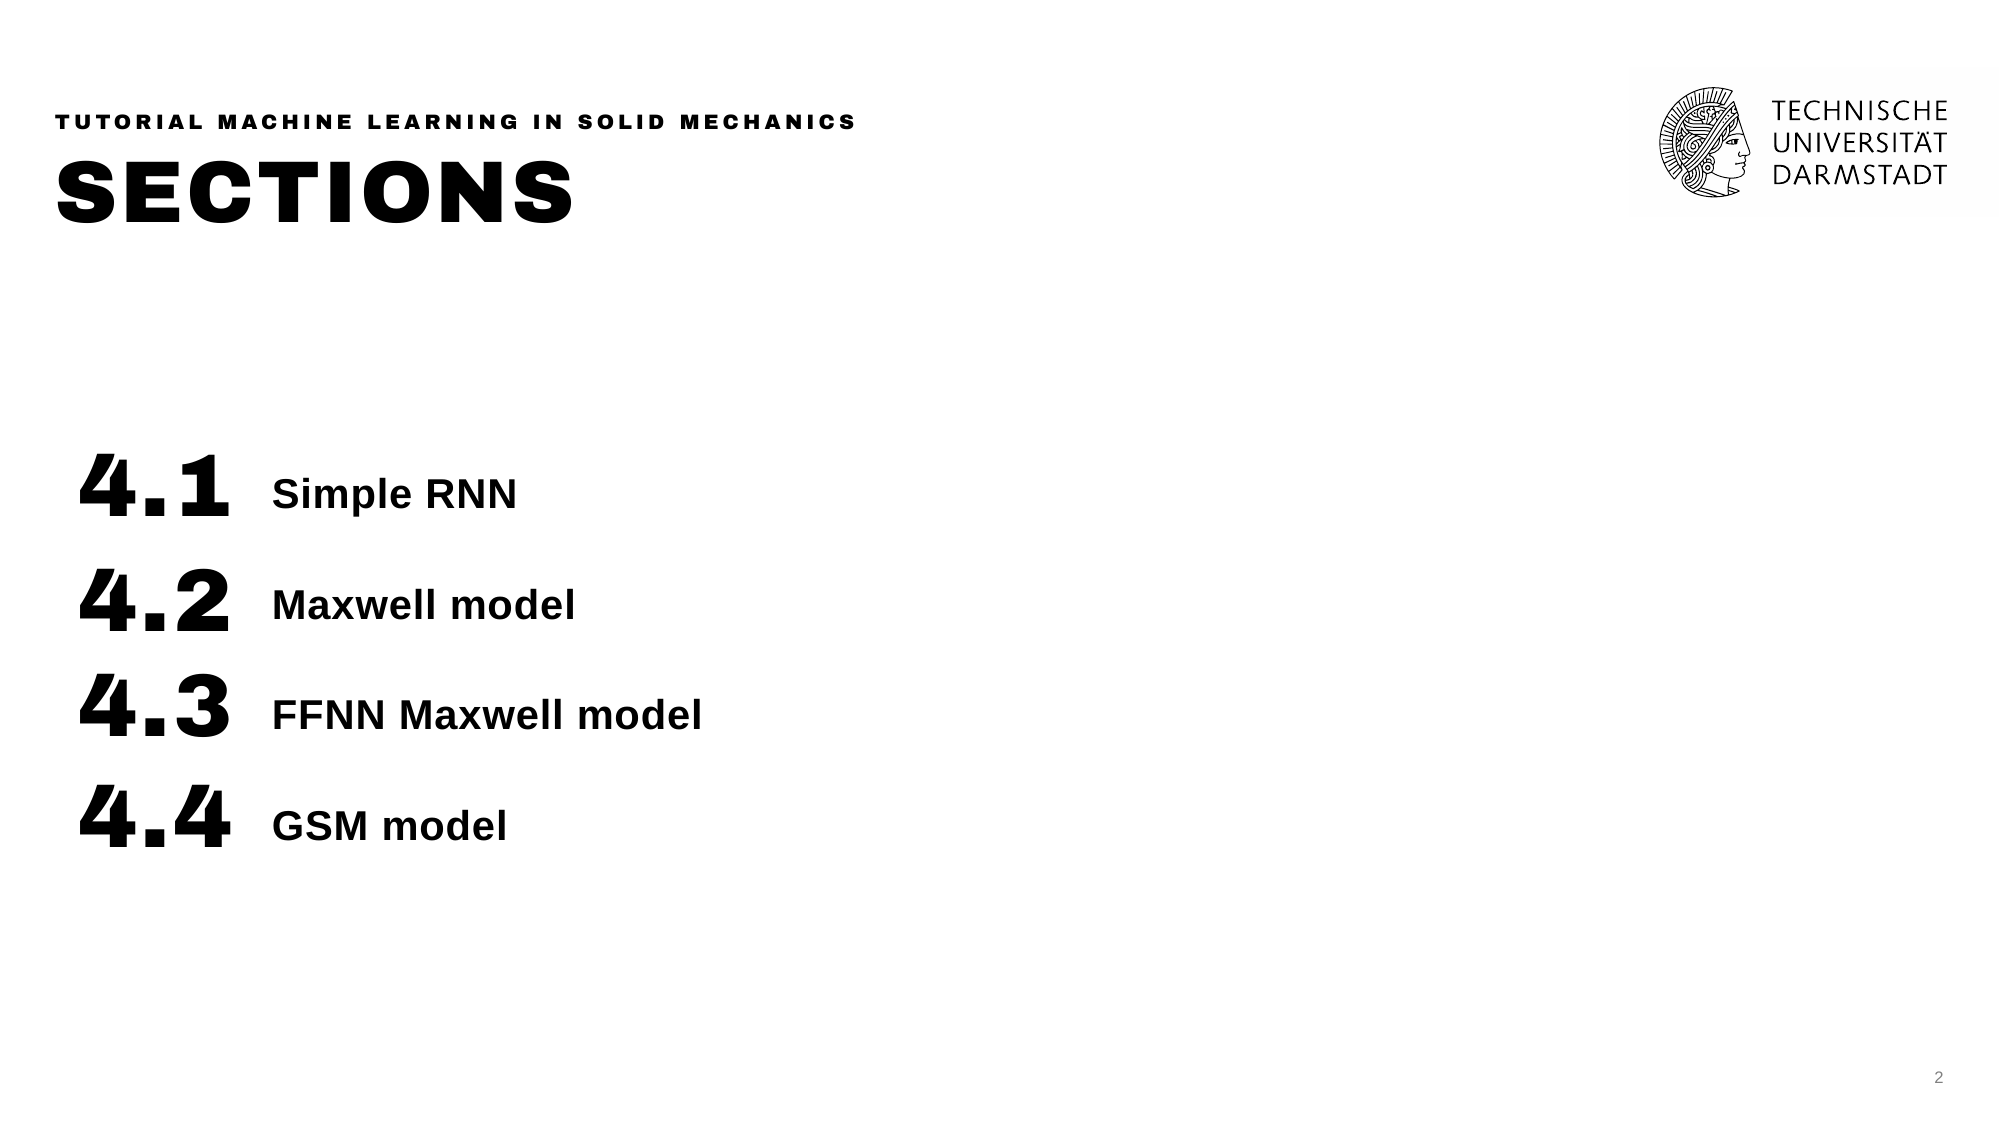

# Tutorial Machine Learning in Solid Mechanics
Sections
4.1

Simple RNN

4.2

Maxwell model

4.3

FFNN Maxwell model

4.4

GSM model

2